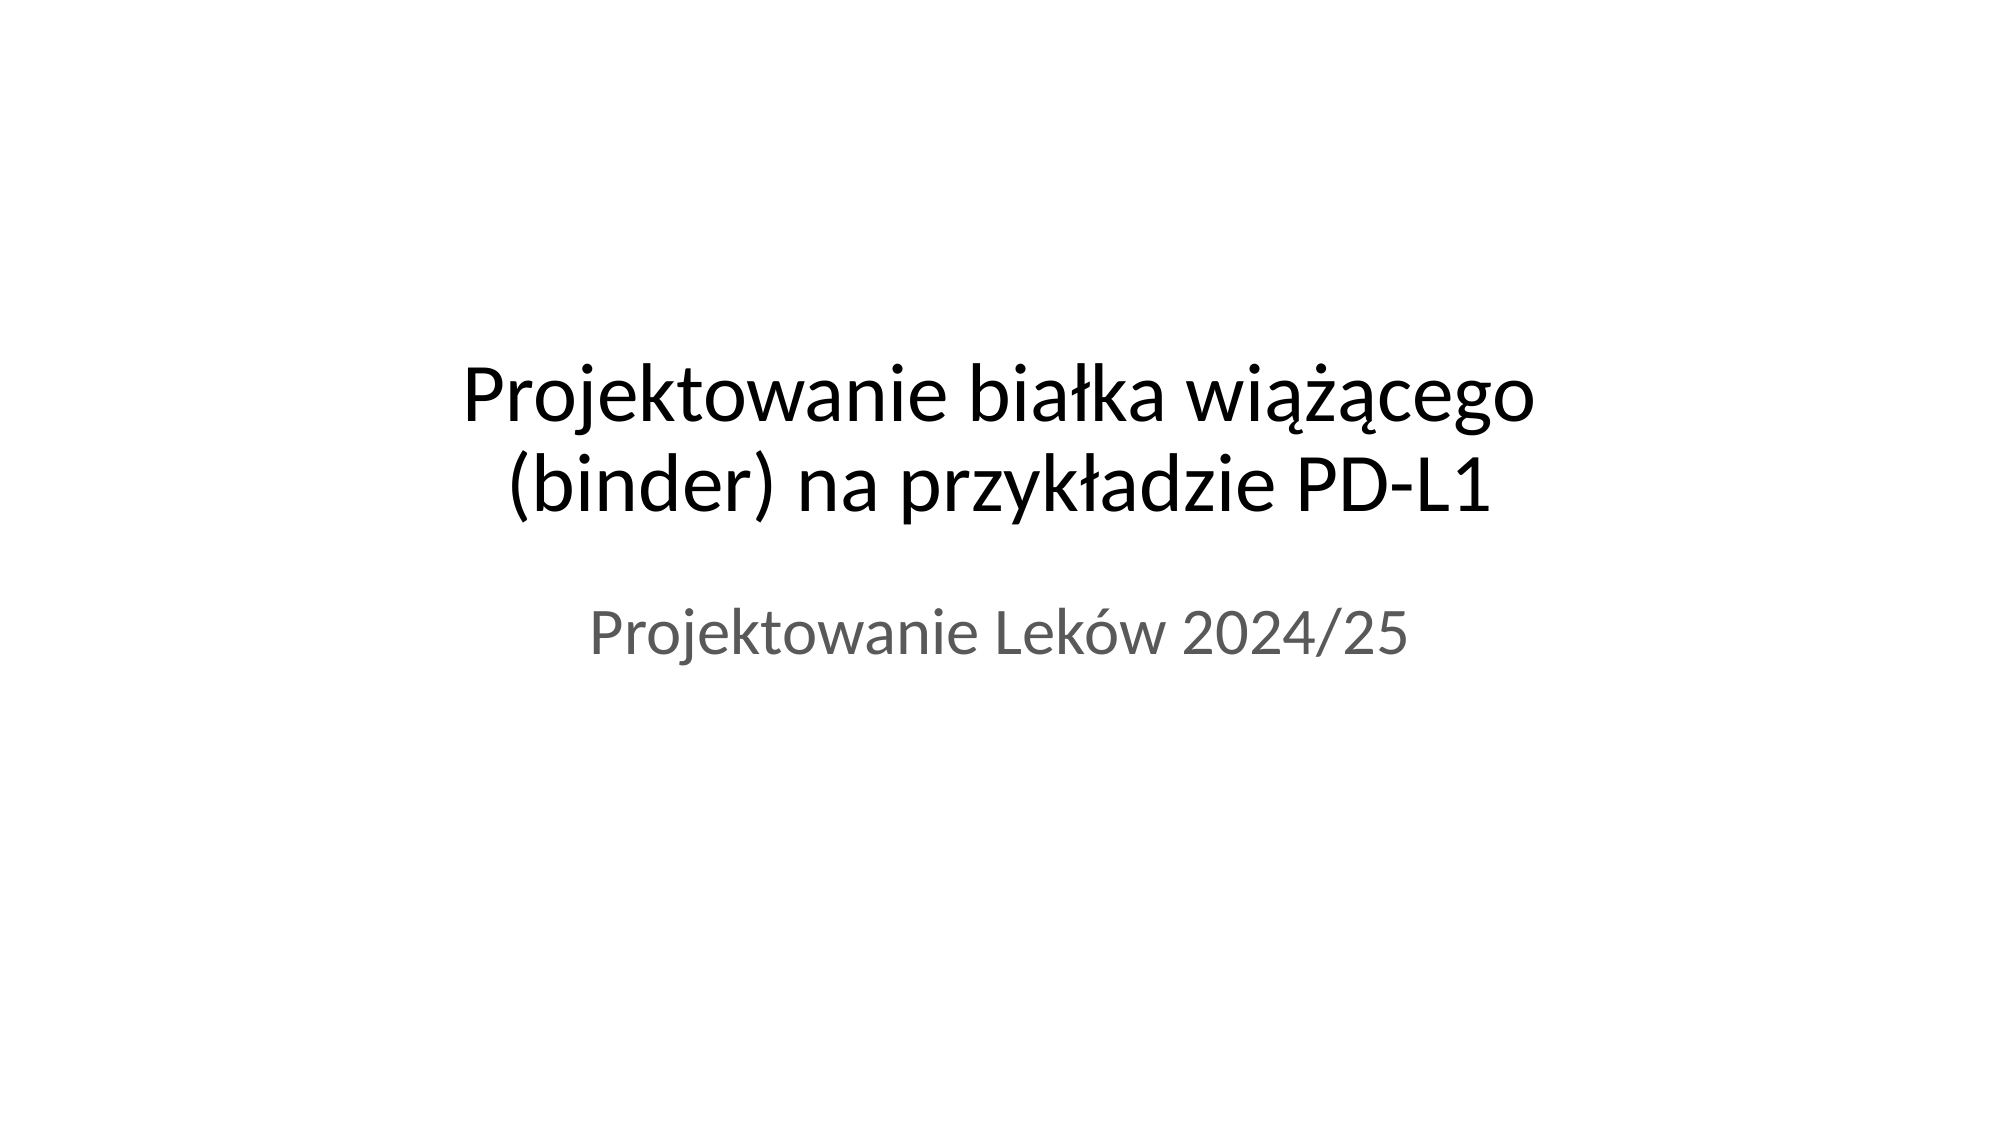

# Projektowanie białka wiążącego (binder) na przykładzie PD-L1
Projektowanie Leków 2024/25